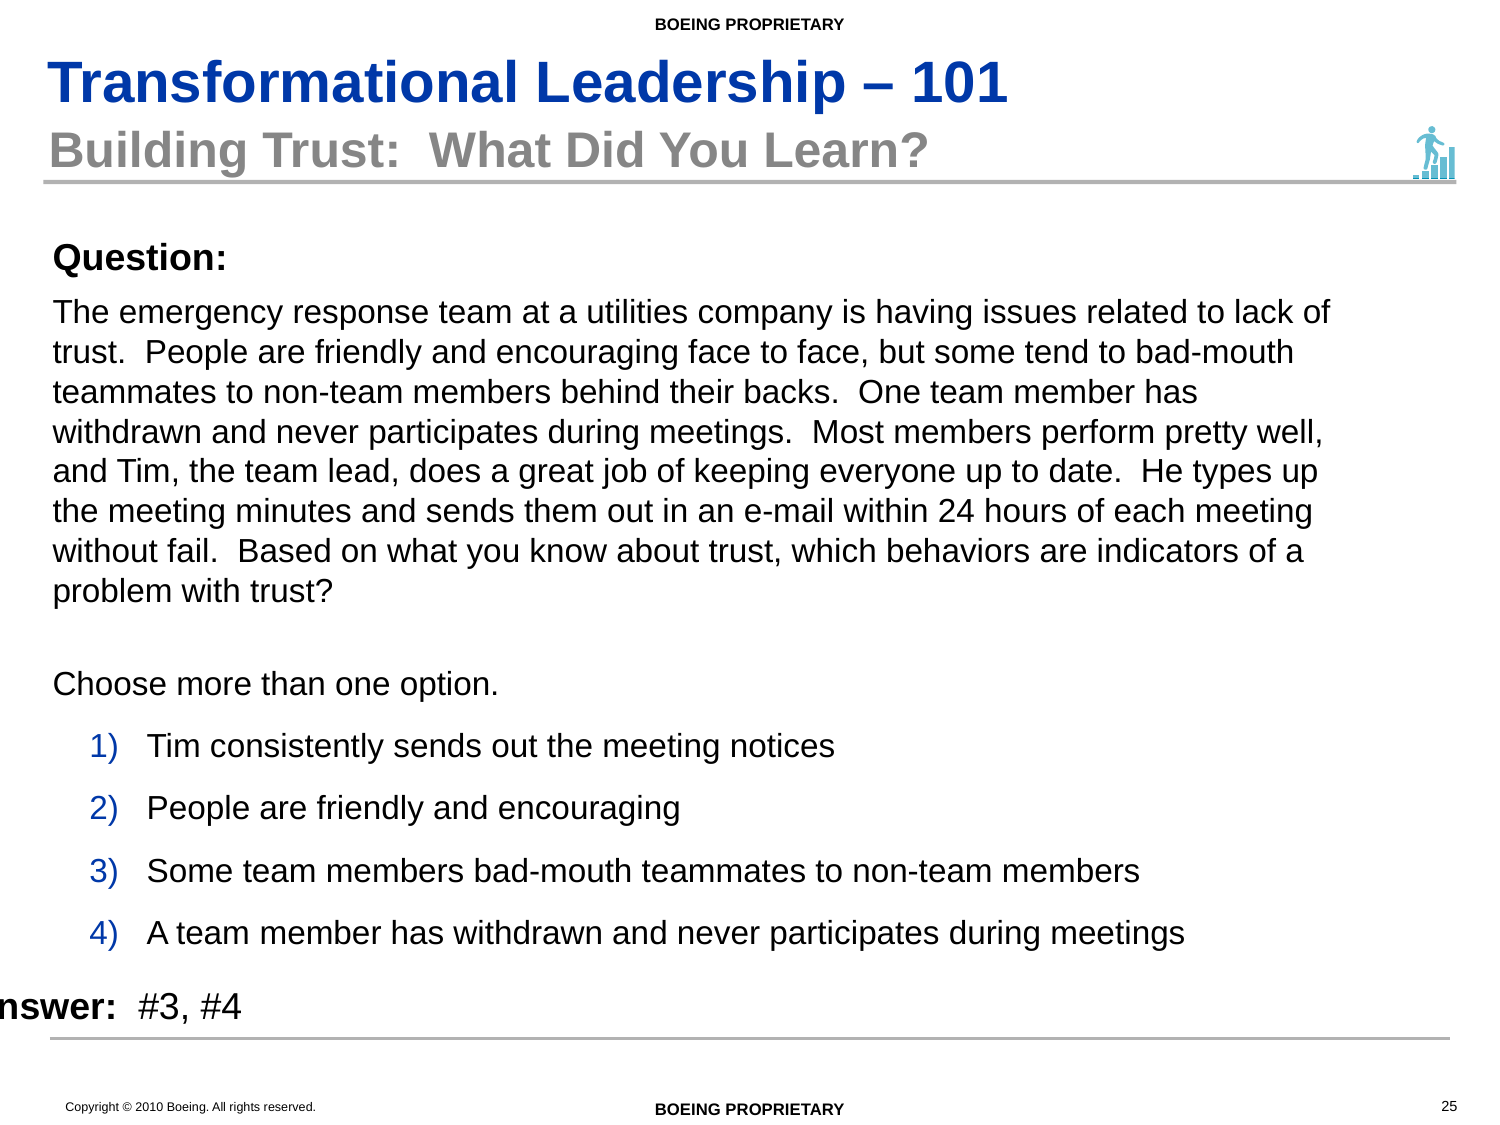

# Building Trust:  What Did You Learn?
Question:
The emergency response team at a utilities company is having issues related to lack of trust.  People are friendly and encouraging face to face, but some tend to bad-mouth teammates to non-team members behind their backs.  One team member has withdrawn and never participates during meetings.  Most members perform pretty well, and Tim, the team lead, does a great job of keeping everyone up to date.  He types up the meeting minutes and sends them out in an e-mail within 24 hours of each meeting without fail.  Based on what you know about trust, which behaviors are indicators of a problem with trust?

Choose more than one option.
Tim consistently sends out the meeting notices
People are friendly and encouraging
Some team members bad-mouth teammates to non-team members
A team member has withdrawn and never participates during meetings
Answer:  #3, #4
25